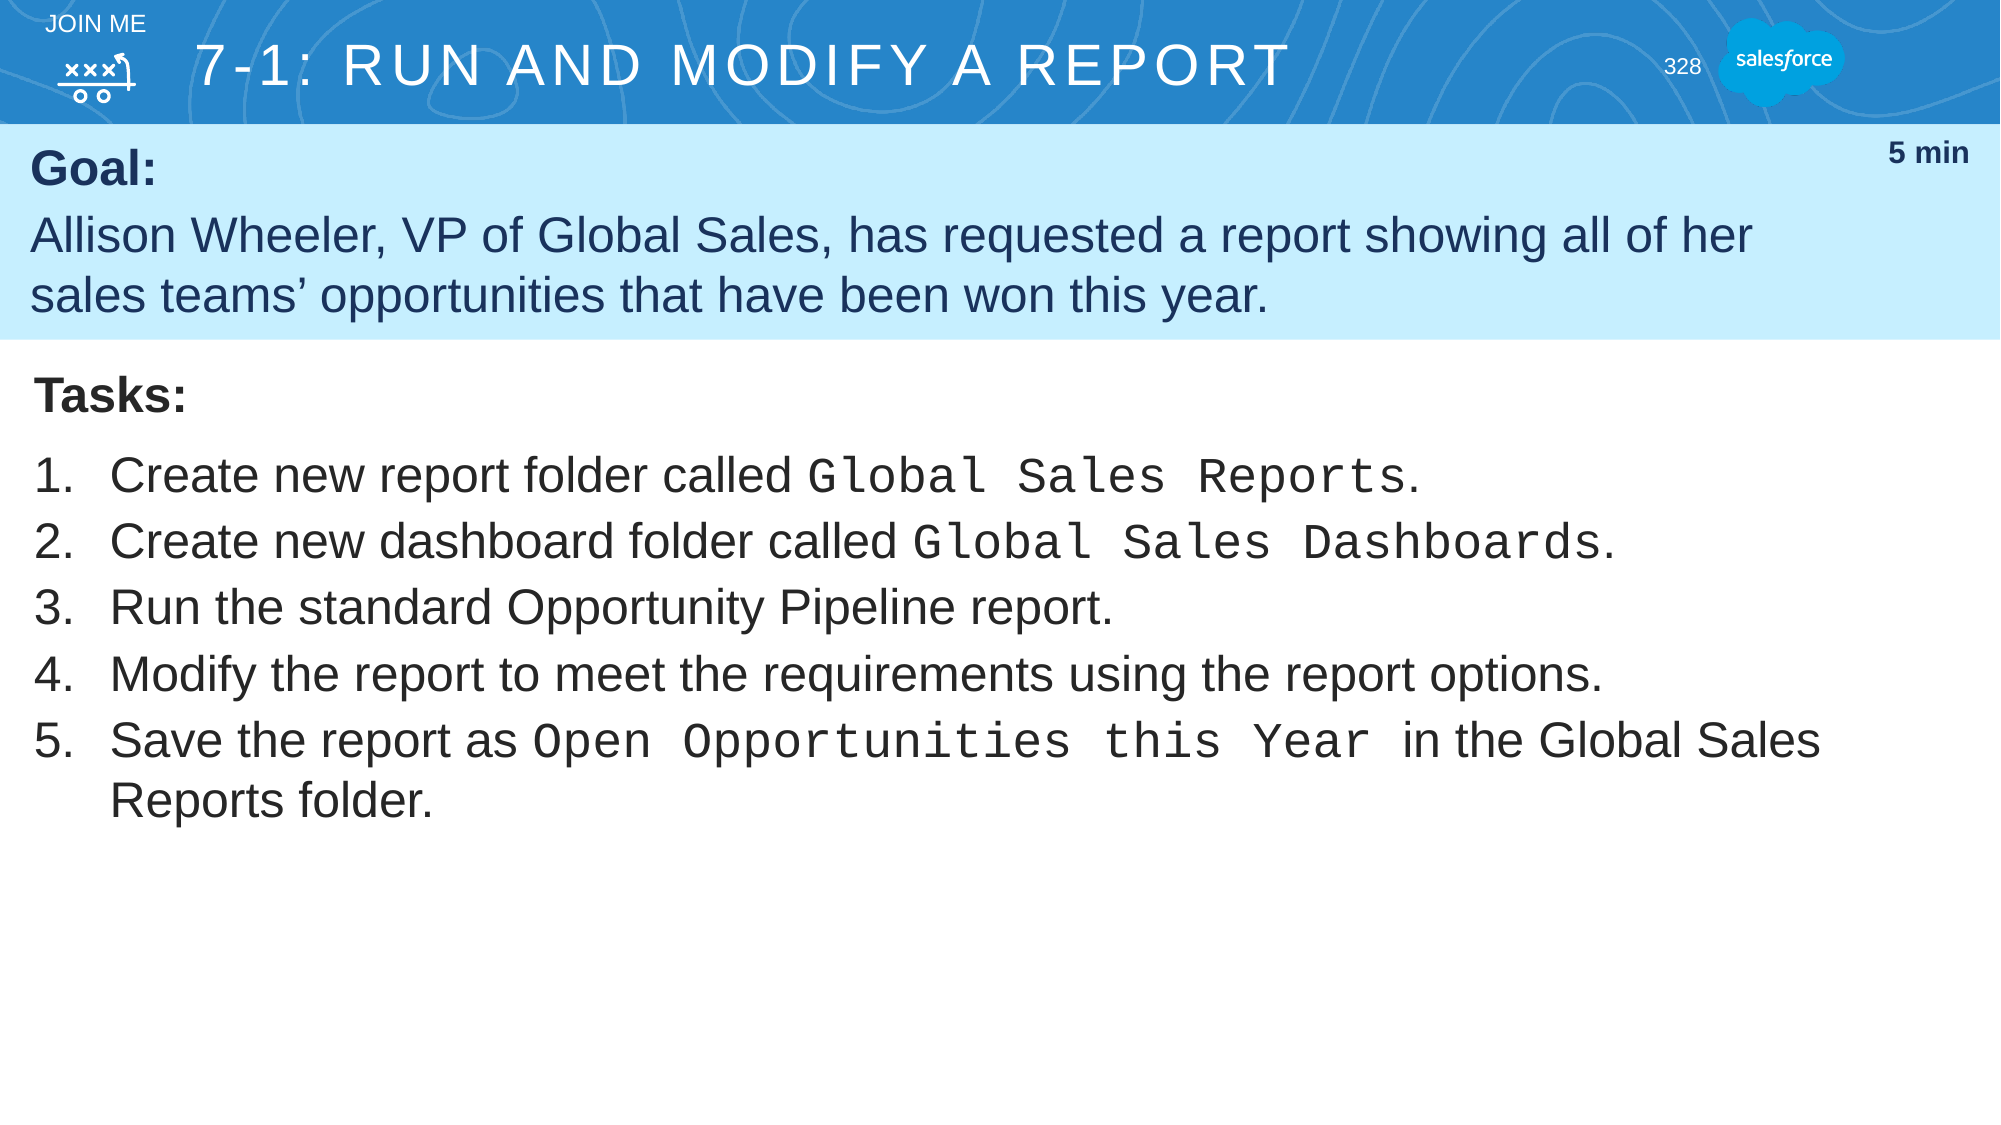

JOIN ME
# 7-1: Run and Modify a Report
328
Goal:
Allison Wheeler, VP of Global Sales, has requested a report showing all of her
sales teams’ opportunities that have been won this year.
5 min
Tasks:
Create new report folder called Global Sales Reports.
Create new dashboard folder called Global Sales Dashboards.
Run the standard Opportunity Pipeline report.
Modify the report to meet the requirements using the report options.
Save the report as Open Opportunities this Year in the Global Sales Reports folder.